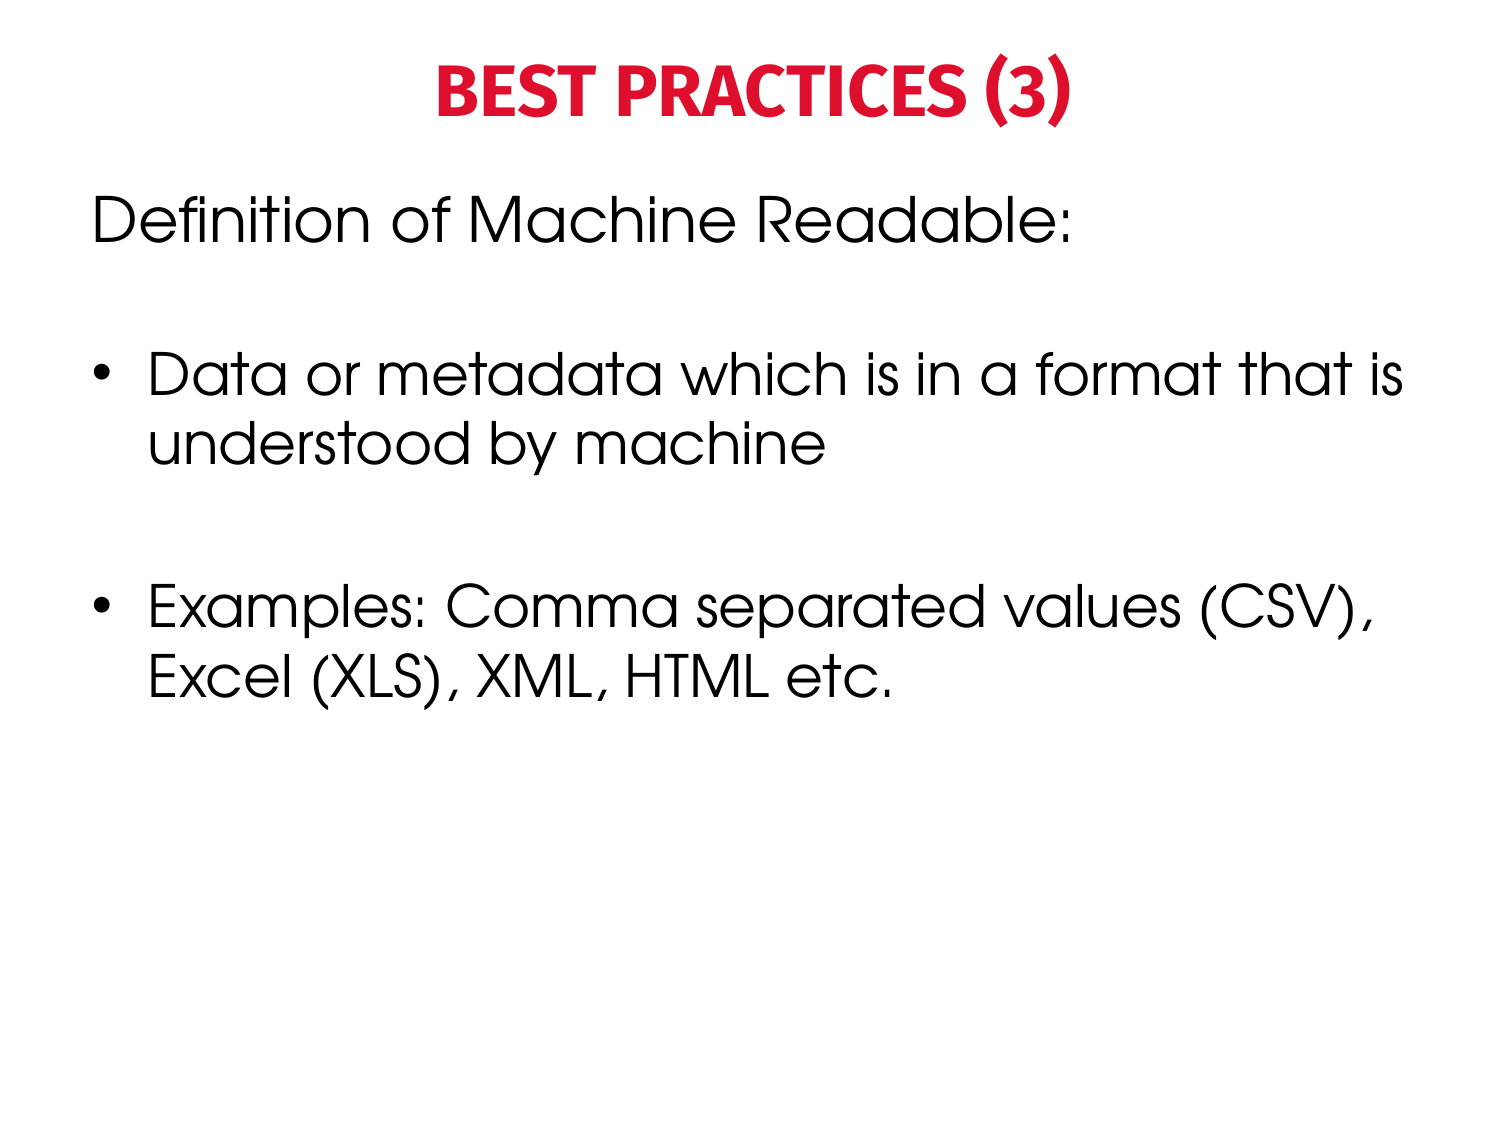

# BEST PRACTICES (3)
Definition of Machine Readable:

Data or metadata which is in a format that is understood by machine

Examples: Comma separated values (CSV), Excel (XLS), XML, HTML etc.